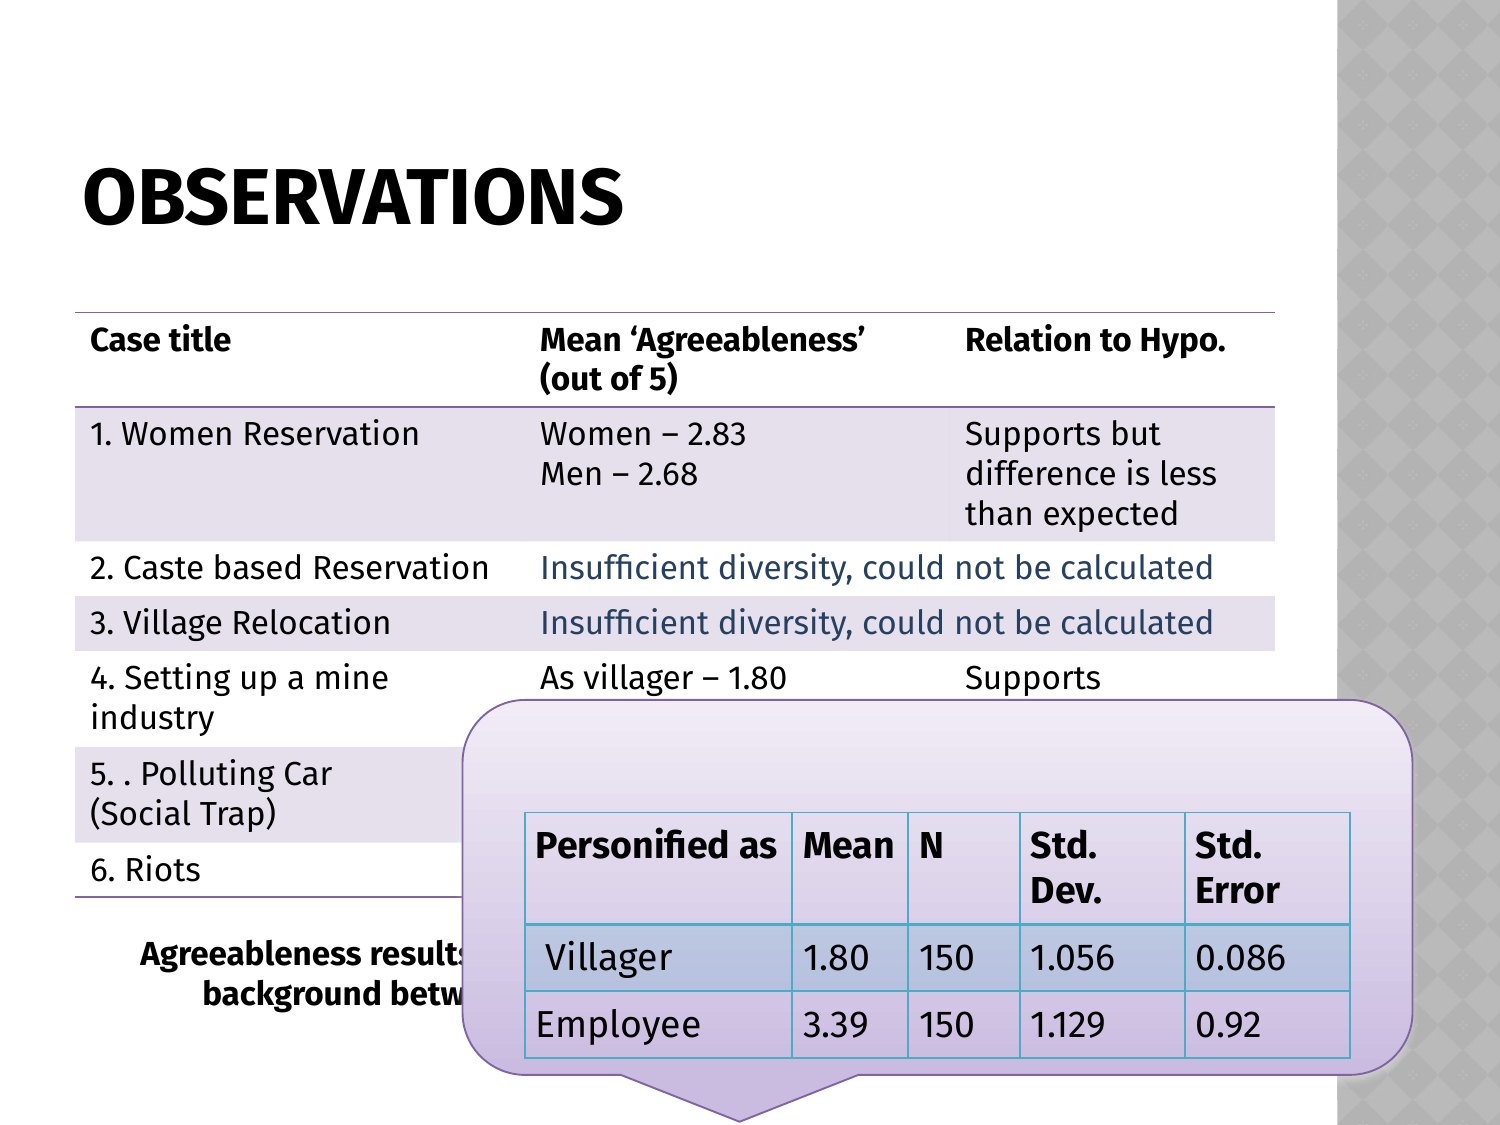

# Observations

| Case title | Mean ‘Agreeableness’ (out of 5) | Relation to Hypo. |
| --- | --- | --- |
| 1. Women Reservation | Women – 2.83 Men – 2.68 | Supports but difference is less than expected |
| 2. Caste based Reservation | Insufficient diversity, could not be calculated |  |
| 3. Village Relocation | Insufficient diversity, could not be calculated |  |
| 4. Setting up a mine industry | As villager – 1.80 As Employee – 3.39 | Supports |
| 5. . Polluting Car (Social Trap) | Irrelevant |  |
| 6. Riots | All respondents – 1.93 | Supports |

| Personified as | Mean | N | Std. Dev. | Std. Error |
| --- | --- | --- | --- | --- |
| Villager | 1.80 | 150 | 1.056 | 0.086 |
| Employee | 3.39 | 150 | 1.129 | 0.92 |
Agreeableness results of study on 150 individual selected from diverse background between age  groups 17-69 both male and female.